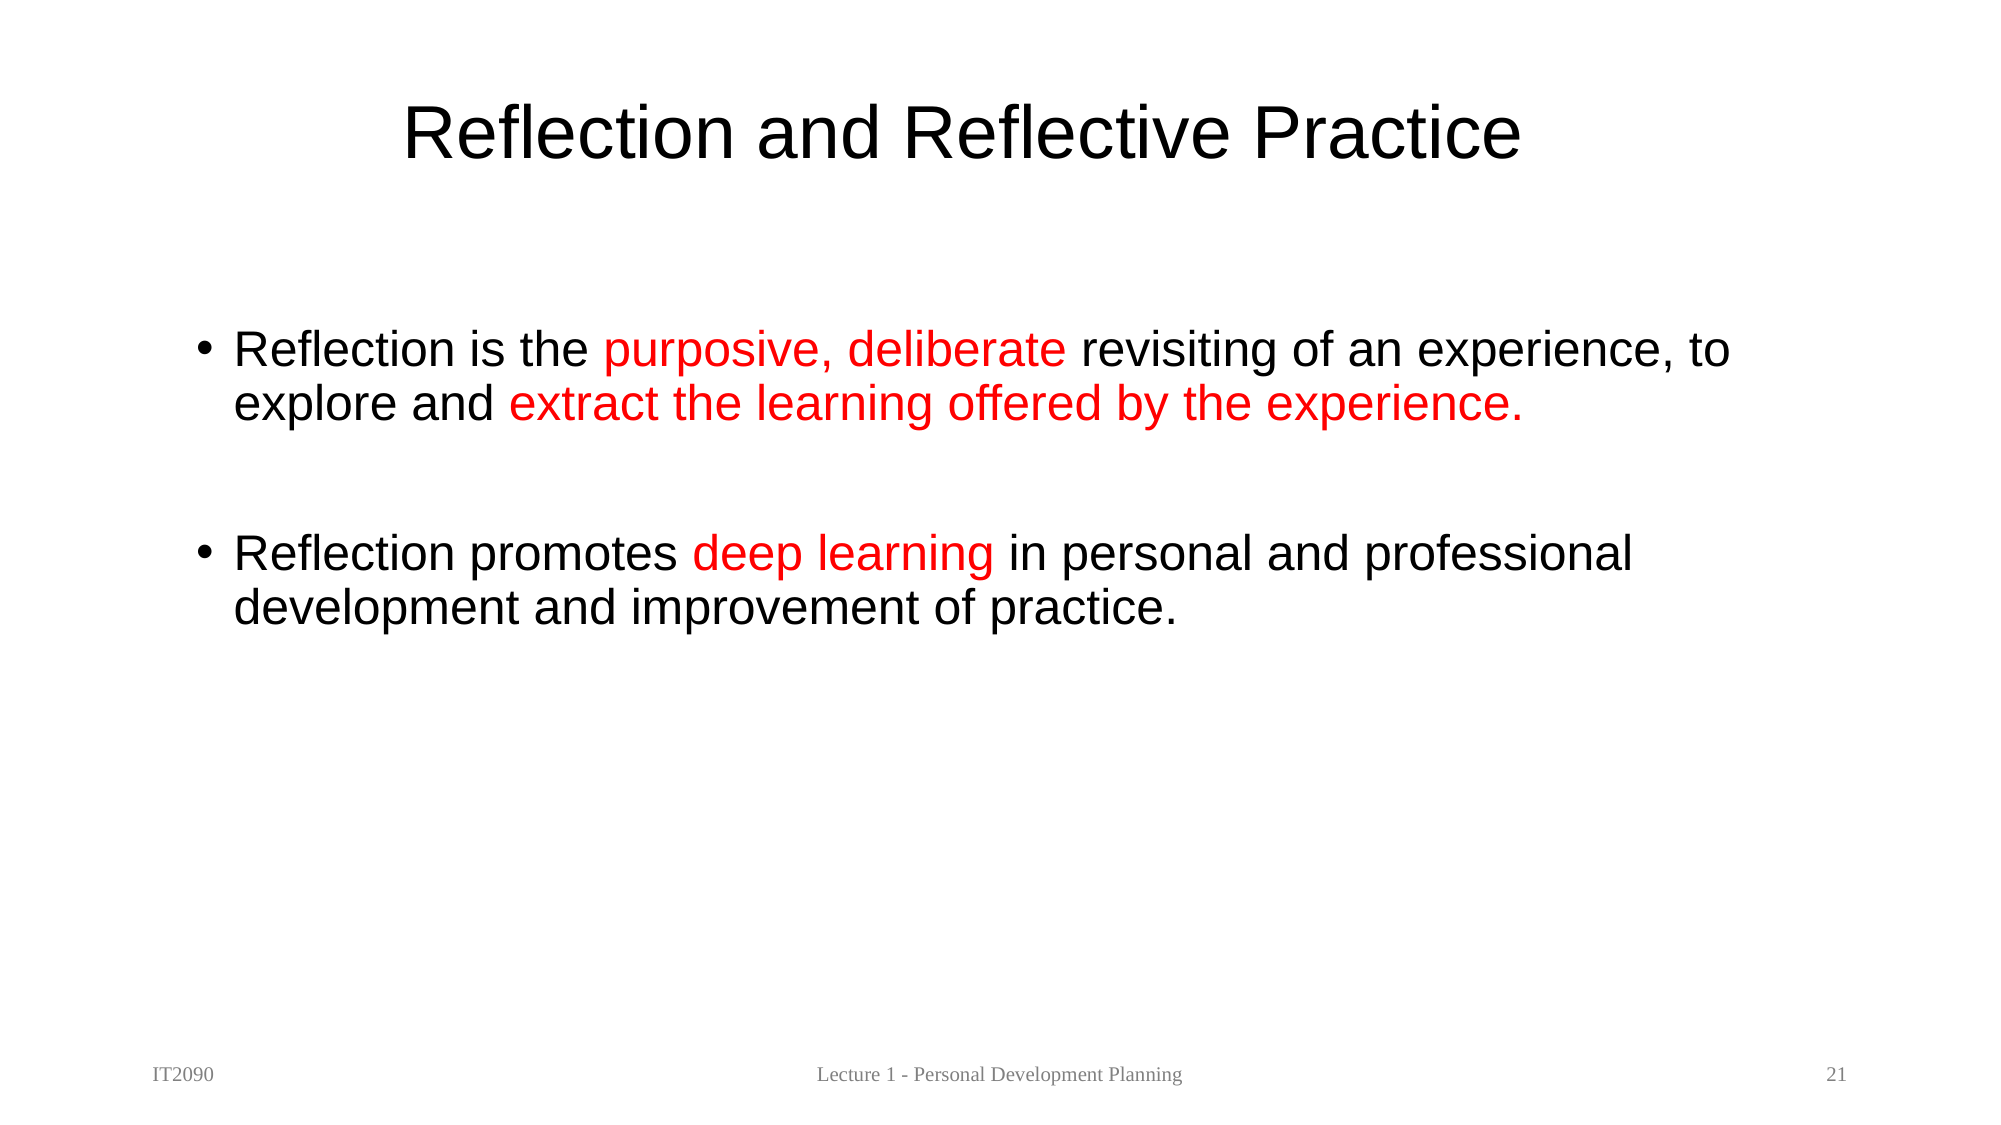

# Reflection and Reflective Practice

Reflection is the purposive, deliberate revisiting of an experience, to explore and extract the learning offered by the experience.

Reflection promotes deep learning in personal and professional development and improvement of practice.

IT2090
Lecture 1 - Personal Development Planning
21